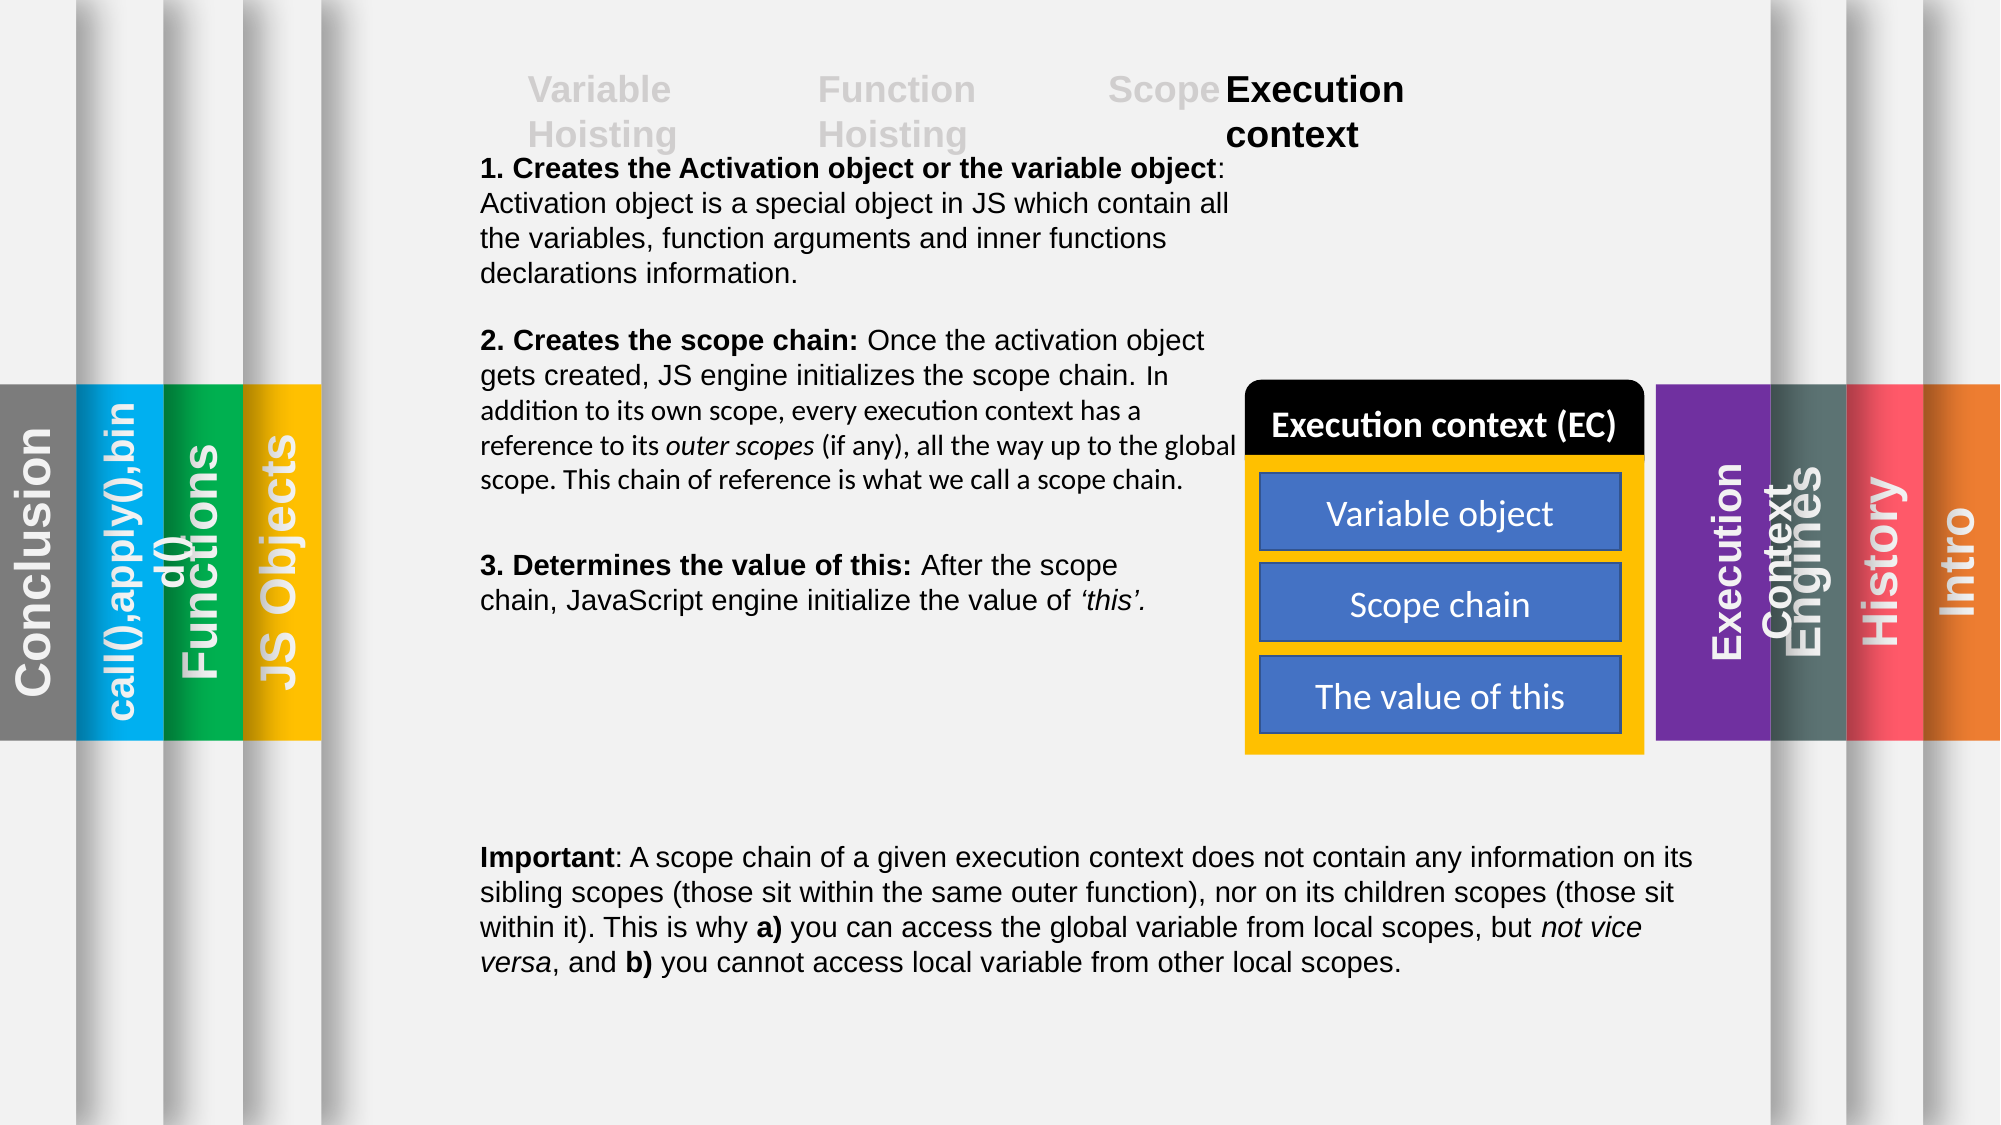

Engines

History

Intro

Conclusion

call(),apply(),bind()

Functions

JS Objects

Execution Context
Function Hoisting
Execution context
Scope
Variable Hoisting
1. Creates the Activation object or the variable object: Activation object is a special object in JS which contain all the variables, function arguments and inner functions declarations information.
2. Creates the scope chain: Once the activation object gets created, JS engine initializes the scope chain. In addition to its own scope, every execution context has a reference to its outer scopes (if any), all the way up to the global scope. This chain of reference is what we call a scope chain.

Execution context (EC)

Variable object
Scope chain
The value of this
3. Determines the value of this: After the scope chain, JavaScript engine initialize the value of ‘this’.
Important: A scope chain of a given execution context does not contain any information on its sibling scopes (those sit within the same outer function), nor on its children scopes (those sit within it). This is why a) you can access the global variable from local scopes, but not vice versa, and b) you cannot access local variable from other local scopes.